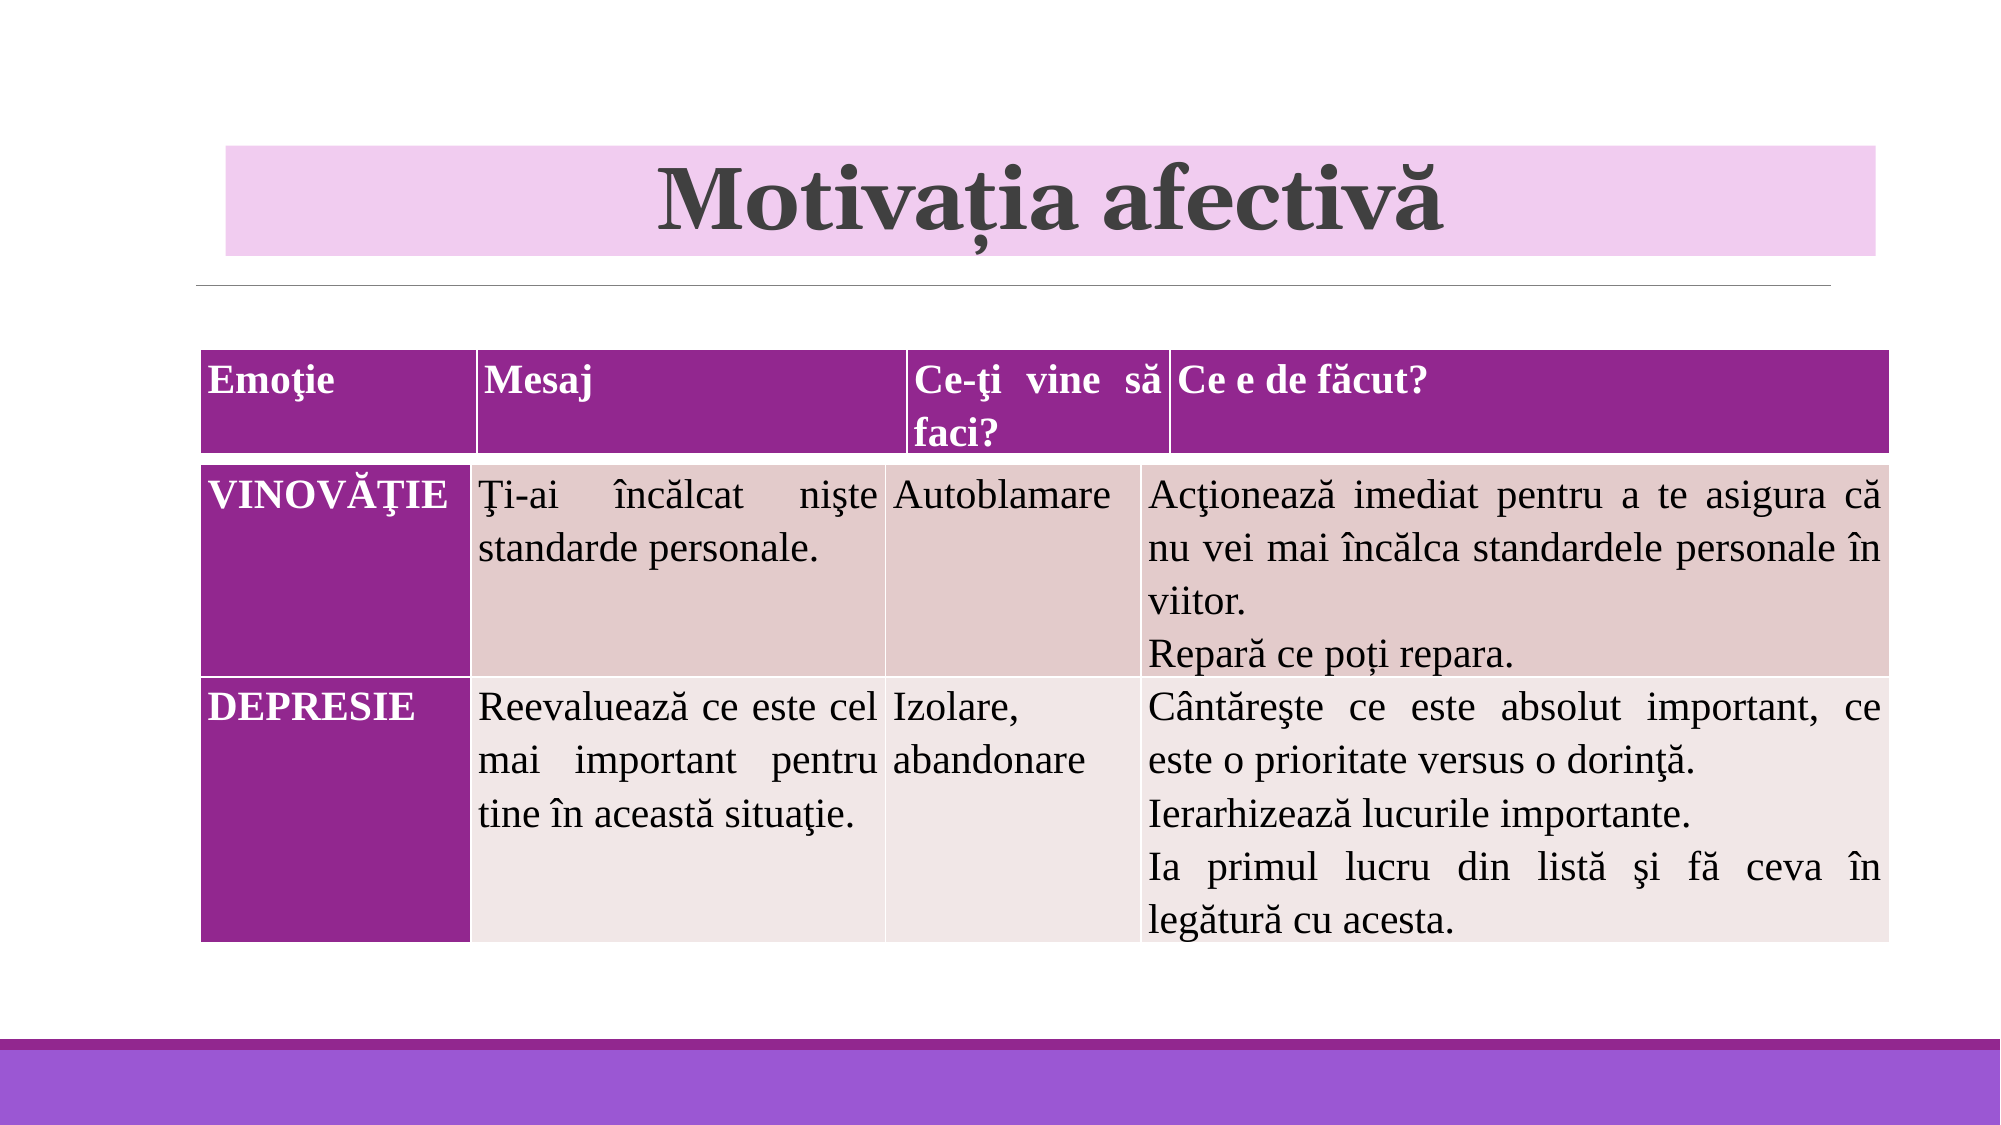

# Motivația afectivă
| Emoţie | Mesaj | Ce-ţi vine să faci? | Ce e de făcut? |
| --- | --- | --- | --- |
| VINOVĂŢIE | Ţi-ai încălcat nişte standarde personale. | Autoblamare | Acţionează imediat pentru a te asigura că nu vei mai încălca standardele personale în viitor. Repară ce poți repara. |
| --- | --- | --- | --- |
| DEPRESIE | Reevaluează ce este cel mai important pentru tine în această situaţie. | Izolare, abandonare | Cântăreşte ce este absolut important, ce este o prioritate versus o dorinţă. Ierarhizează lucurile importante. Ia primul lucru din listă şi fă ceva în legătură cu acesta. |